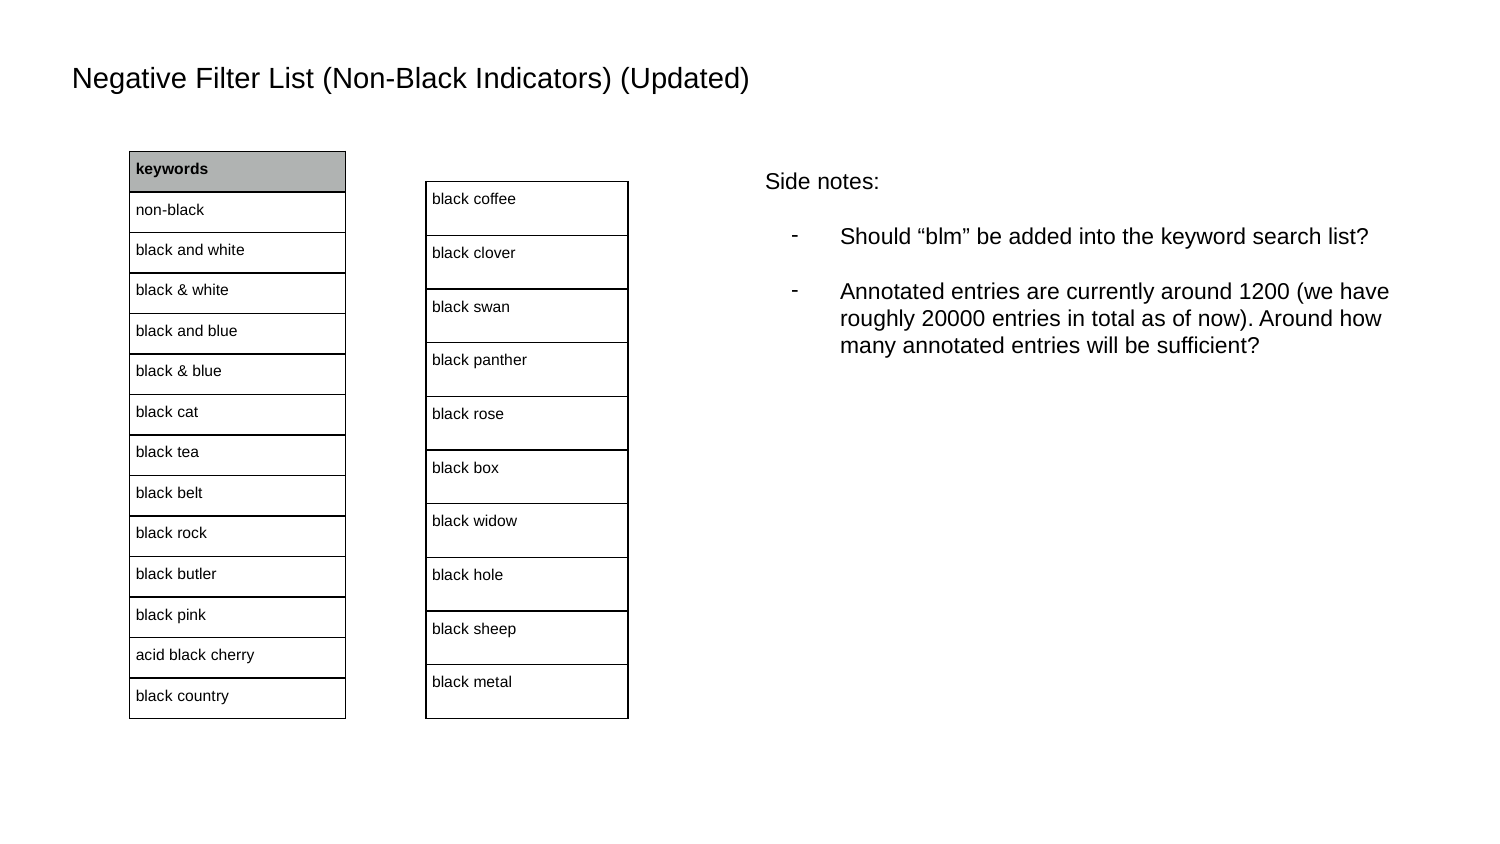

Negative Filter List (Non-Black Indicators) (Updated)
| keywords |
| --- |
| non-black |
| black and white |
| black & white |
| black and blue |
| black & blue |
| black cat |
| black tea |
| black belt |
| black rock |
| black butler |
| black pink |
| acid black cherry |
| black country |
Side notes:

Should “blm” be added into the keyword search list?

Annotated entries are currently around 1200 (we have roughly 20000 entries in total as of now). Around how many annotated entries will be sufficient?
| black coffee |
| --- |
| black clover |
| black swan |
| black panther |
| black rose |
| black box |
| black widow |
| black hole |
| black sheep |
| black metal |